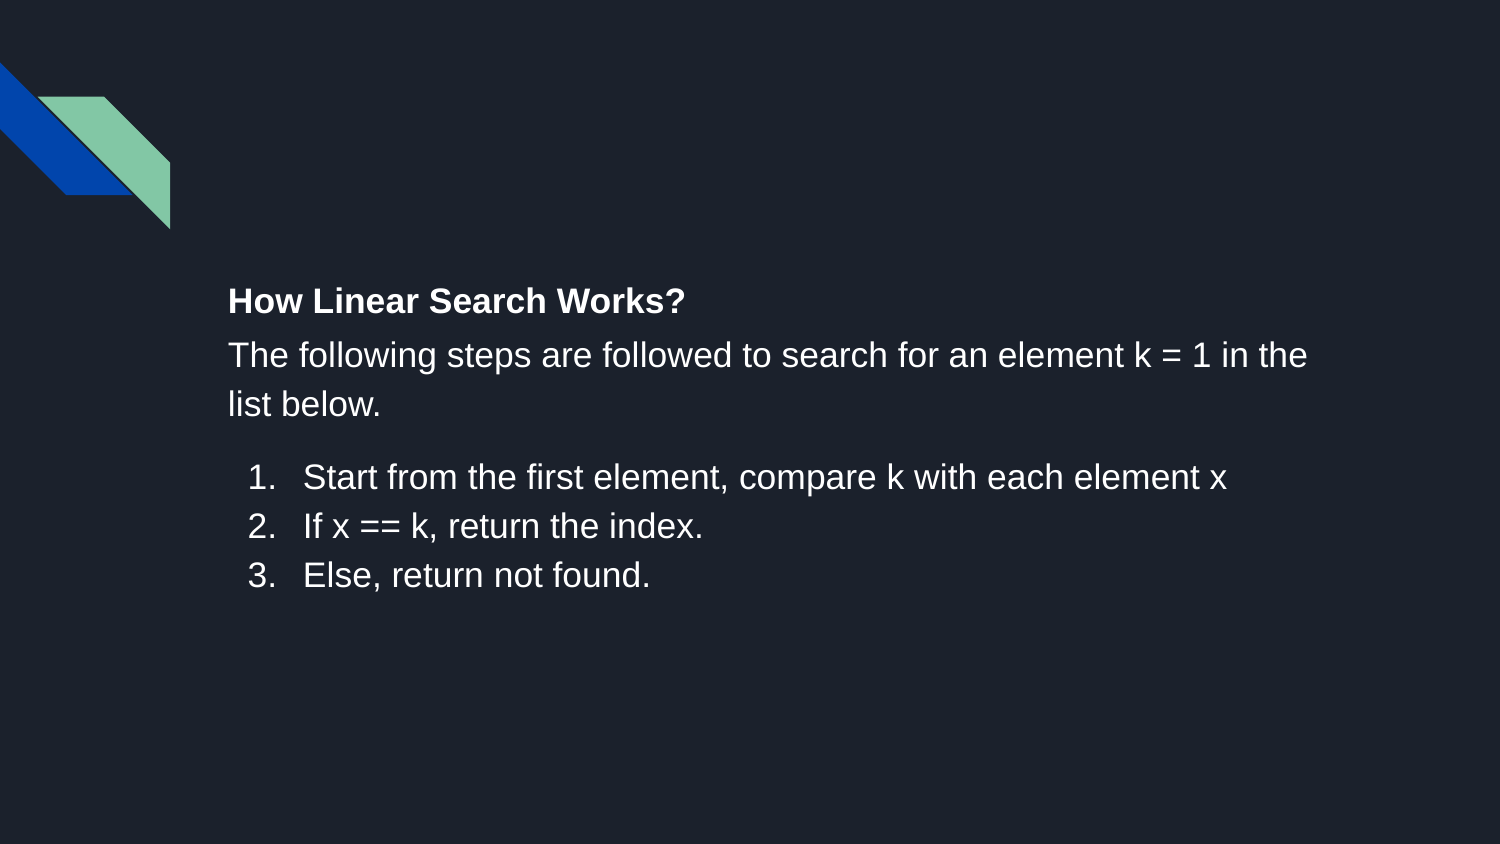

#
How Linear Search Works?
The following steps are followed to search for an element k = 1 in the list below.
Start from the first element, compare k with each element x
If x == k, return the index.
Else, return not found.